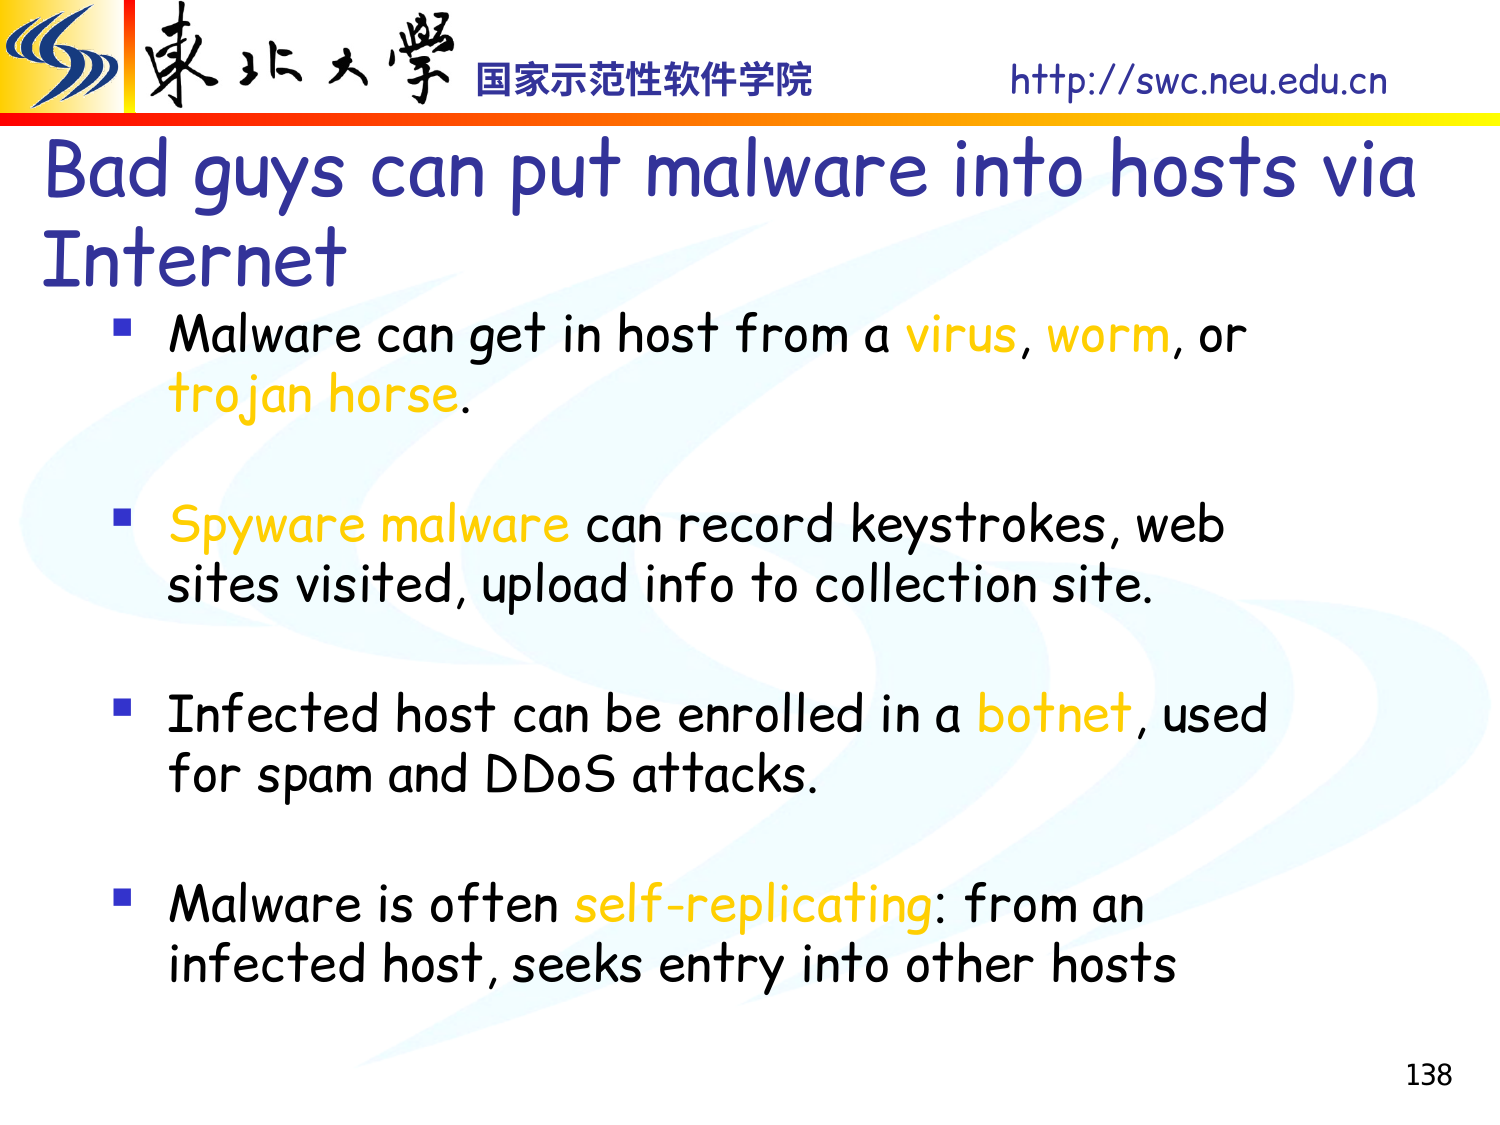

# Bad guys can put malware into hosts via Internet
Malware can get in host from a virus, worm, or trojan horse.
Spyware malware can record keystrokes, web sites visited, upload info to collection site.
Infected host can be enrolled in a botnet, used for spam and DDoS attacks.
Malware is often self-replicating: from an infected host, seeks entry into other hosts
138